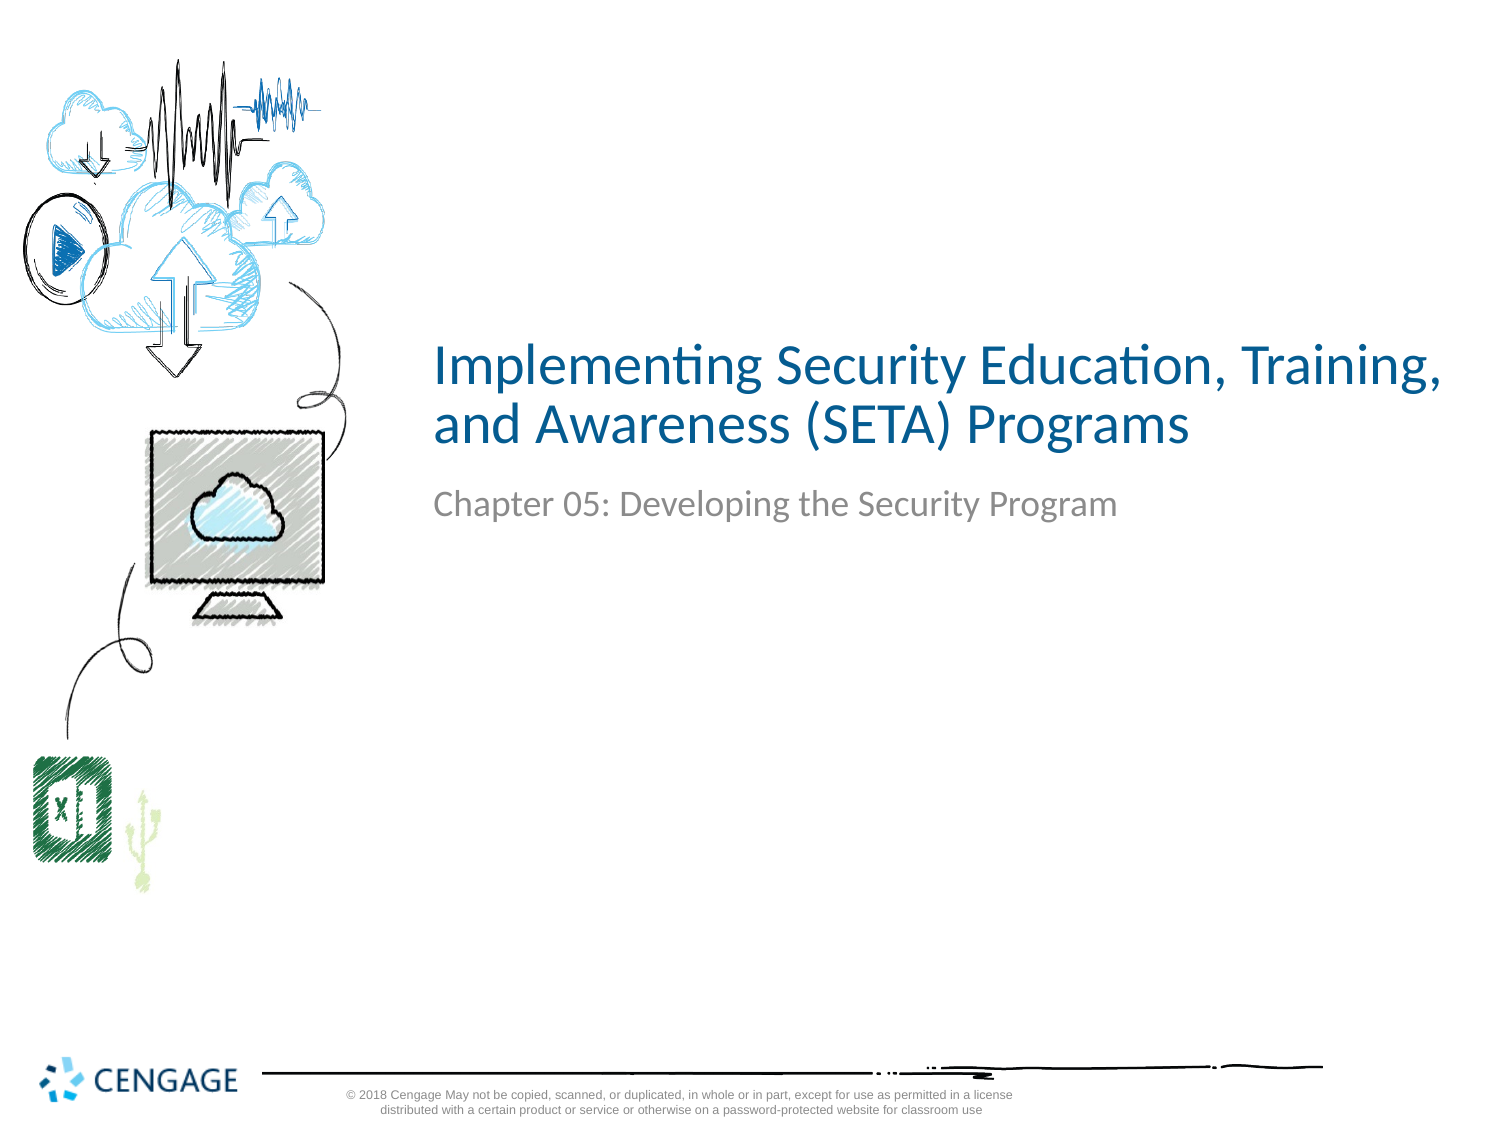

# Implementing Security Education, Training, and Awareness (SETA) Programs
Chapter 05: Developing the Security Program